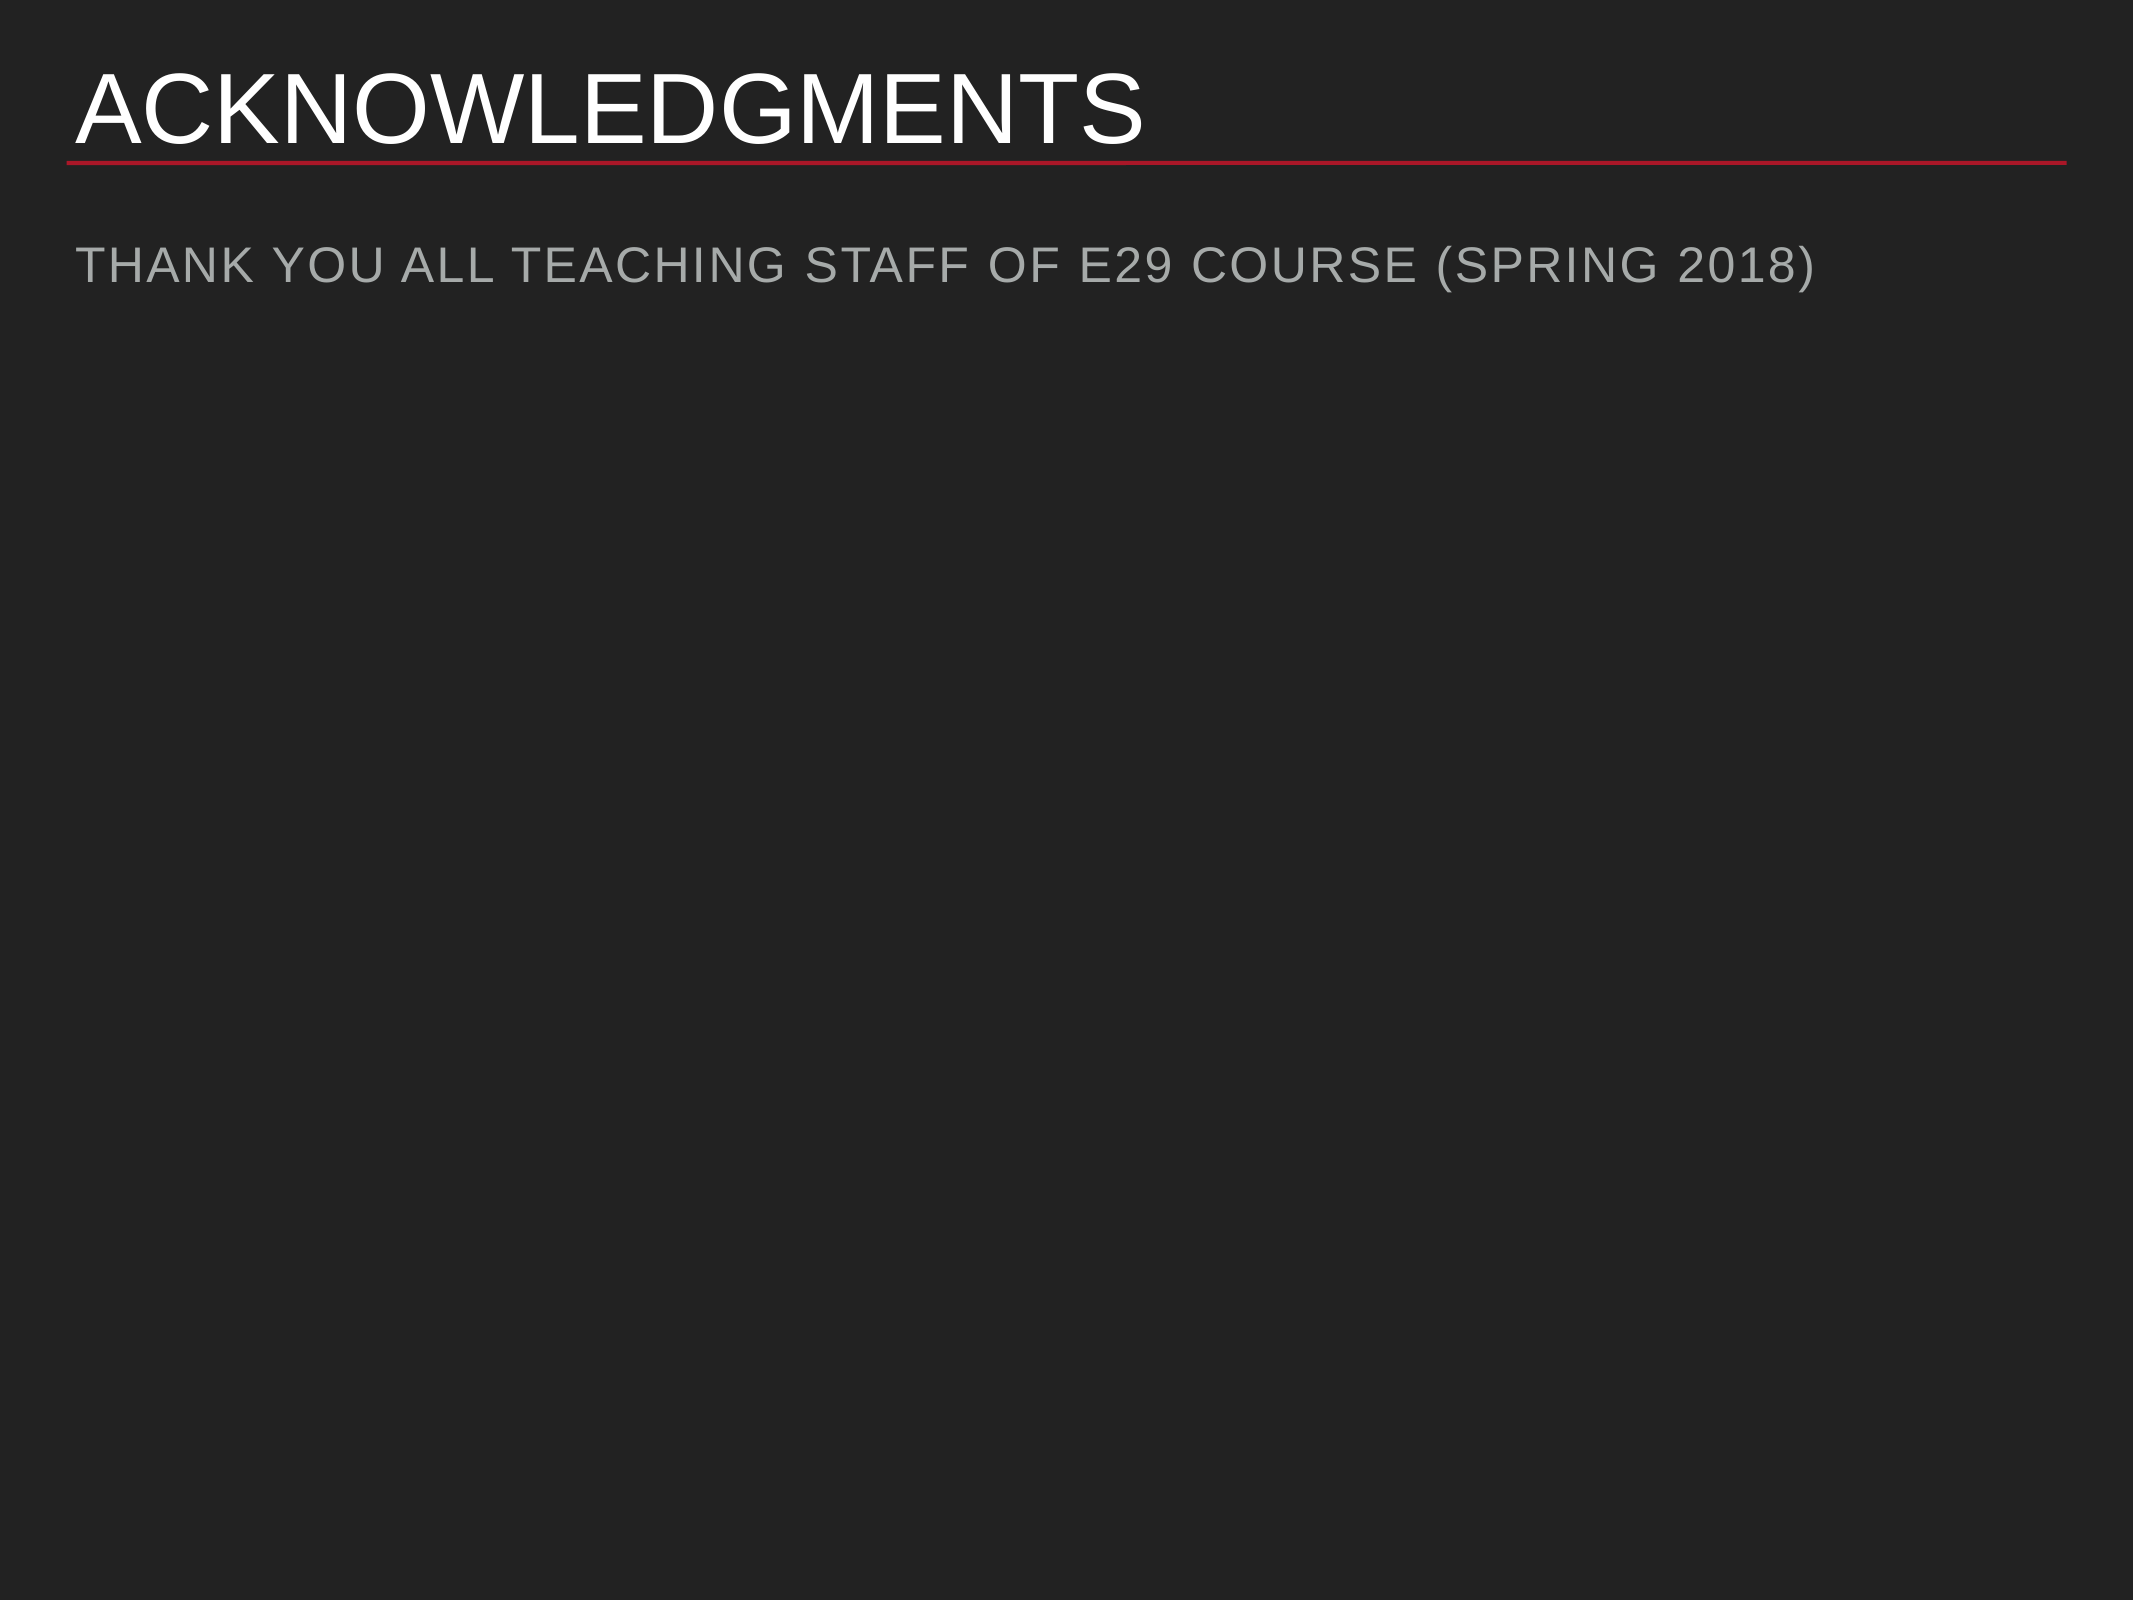

# Acknowledgments
Thank you all Teaching Staff of E29 Course (Spring 2018)